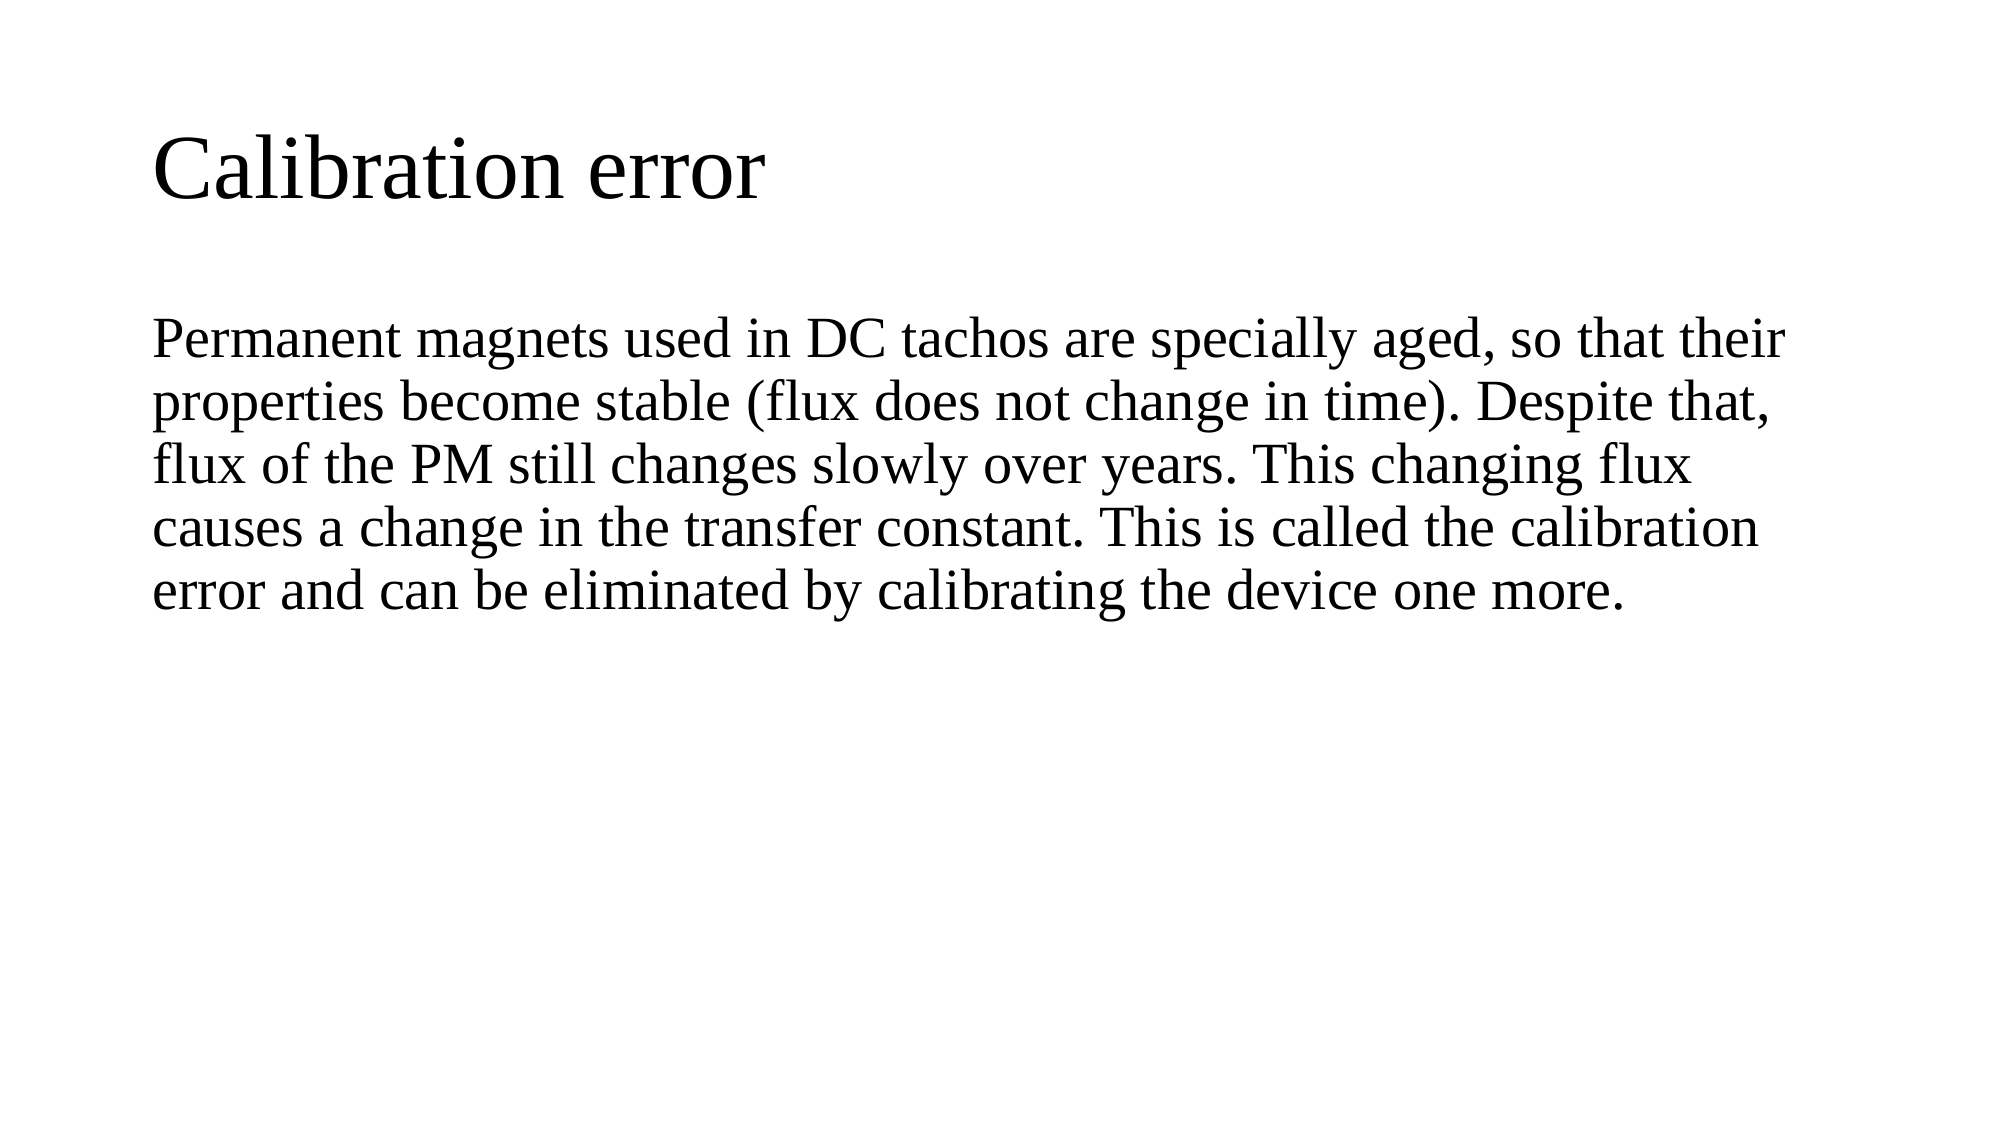

# Calibration error
Permanent magnets used in DC tachos are specially aged, so that their properties become stable (flux does not change in time). Despite that, flux of the PM still changes slowly over years. This changing flux causes a change in the transfer constant. This is called the calibration error and can be eliminated by calibrating the device one more.